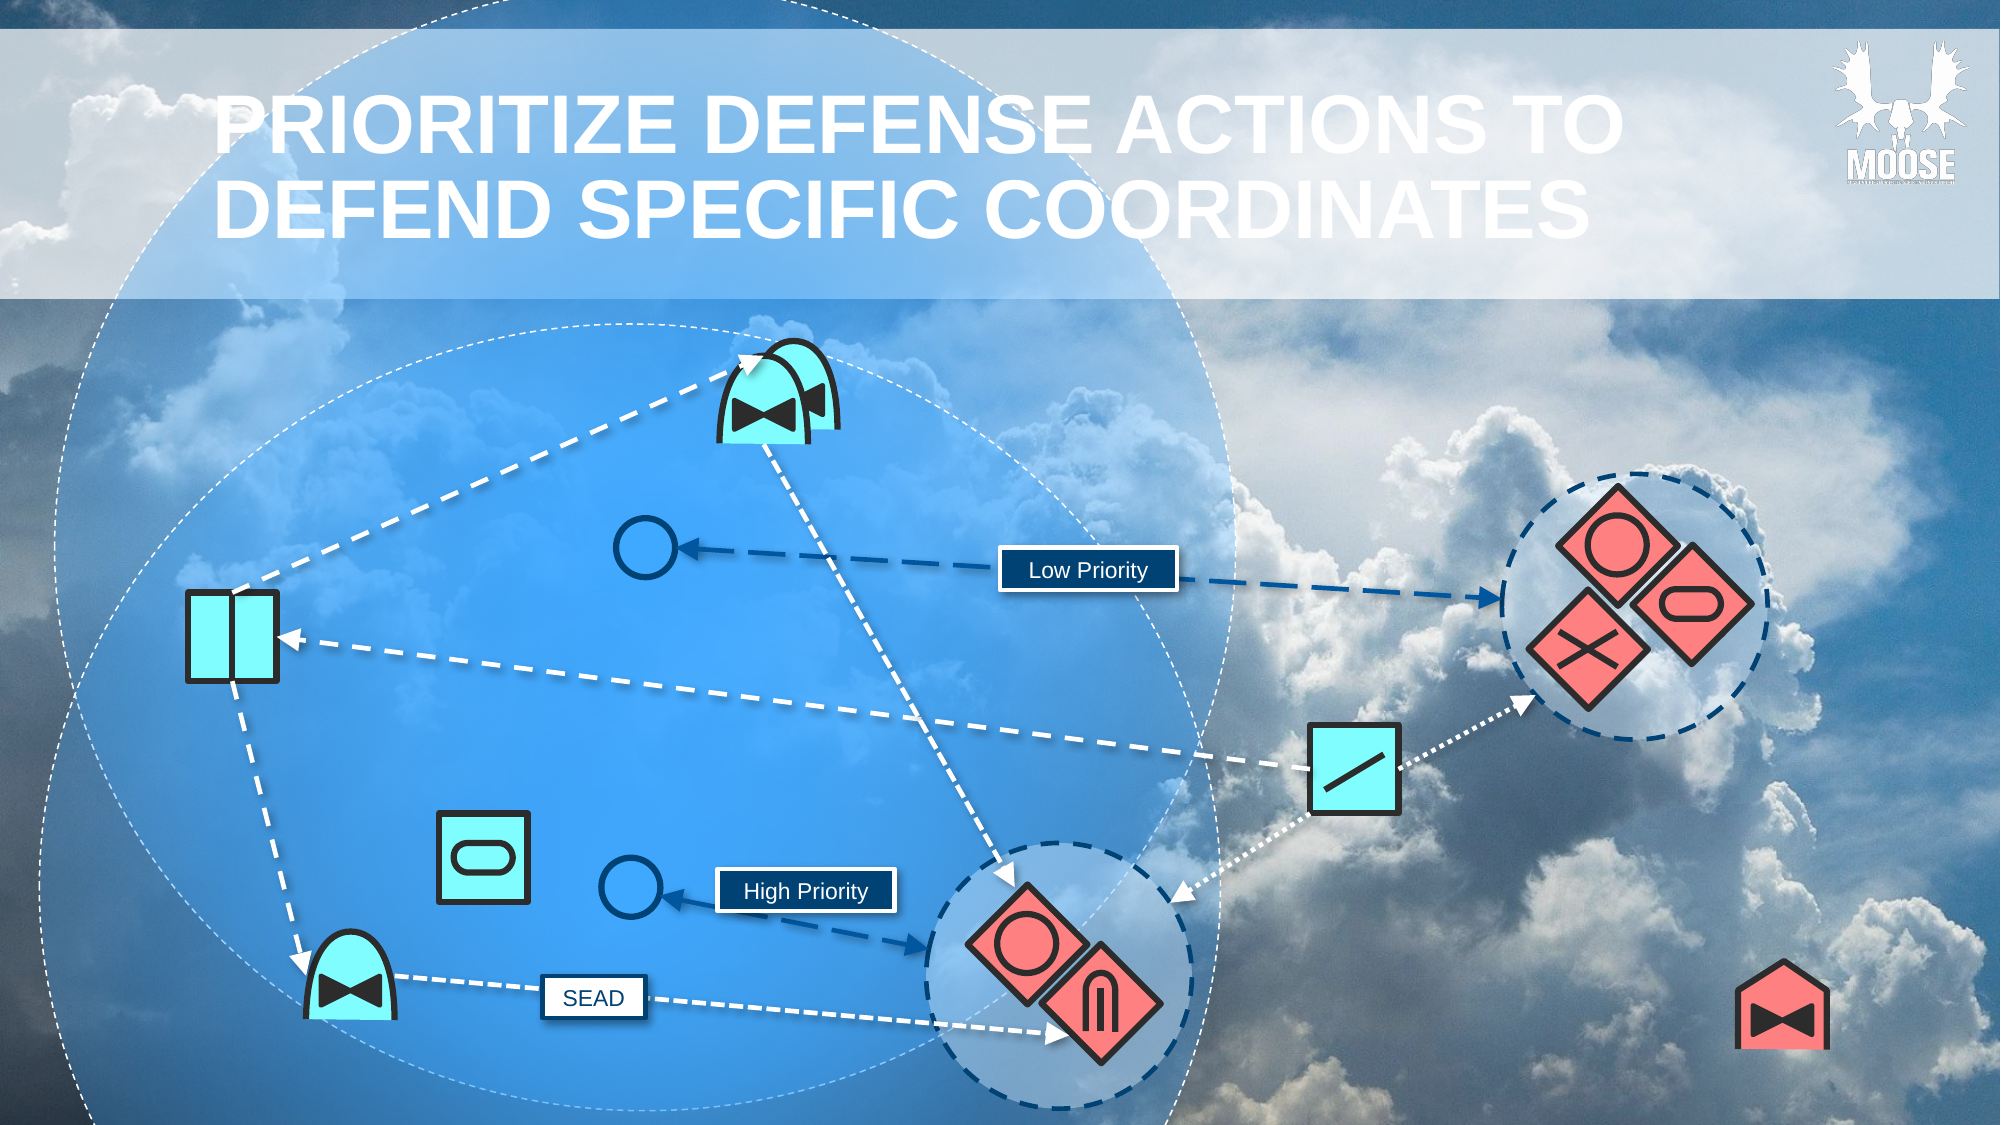

# Prioritize defense actions to defend specific coordinates

Low Priority

High Priority

SEAD